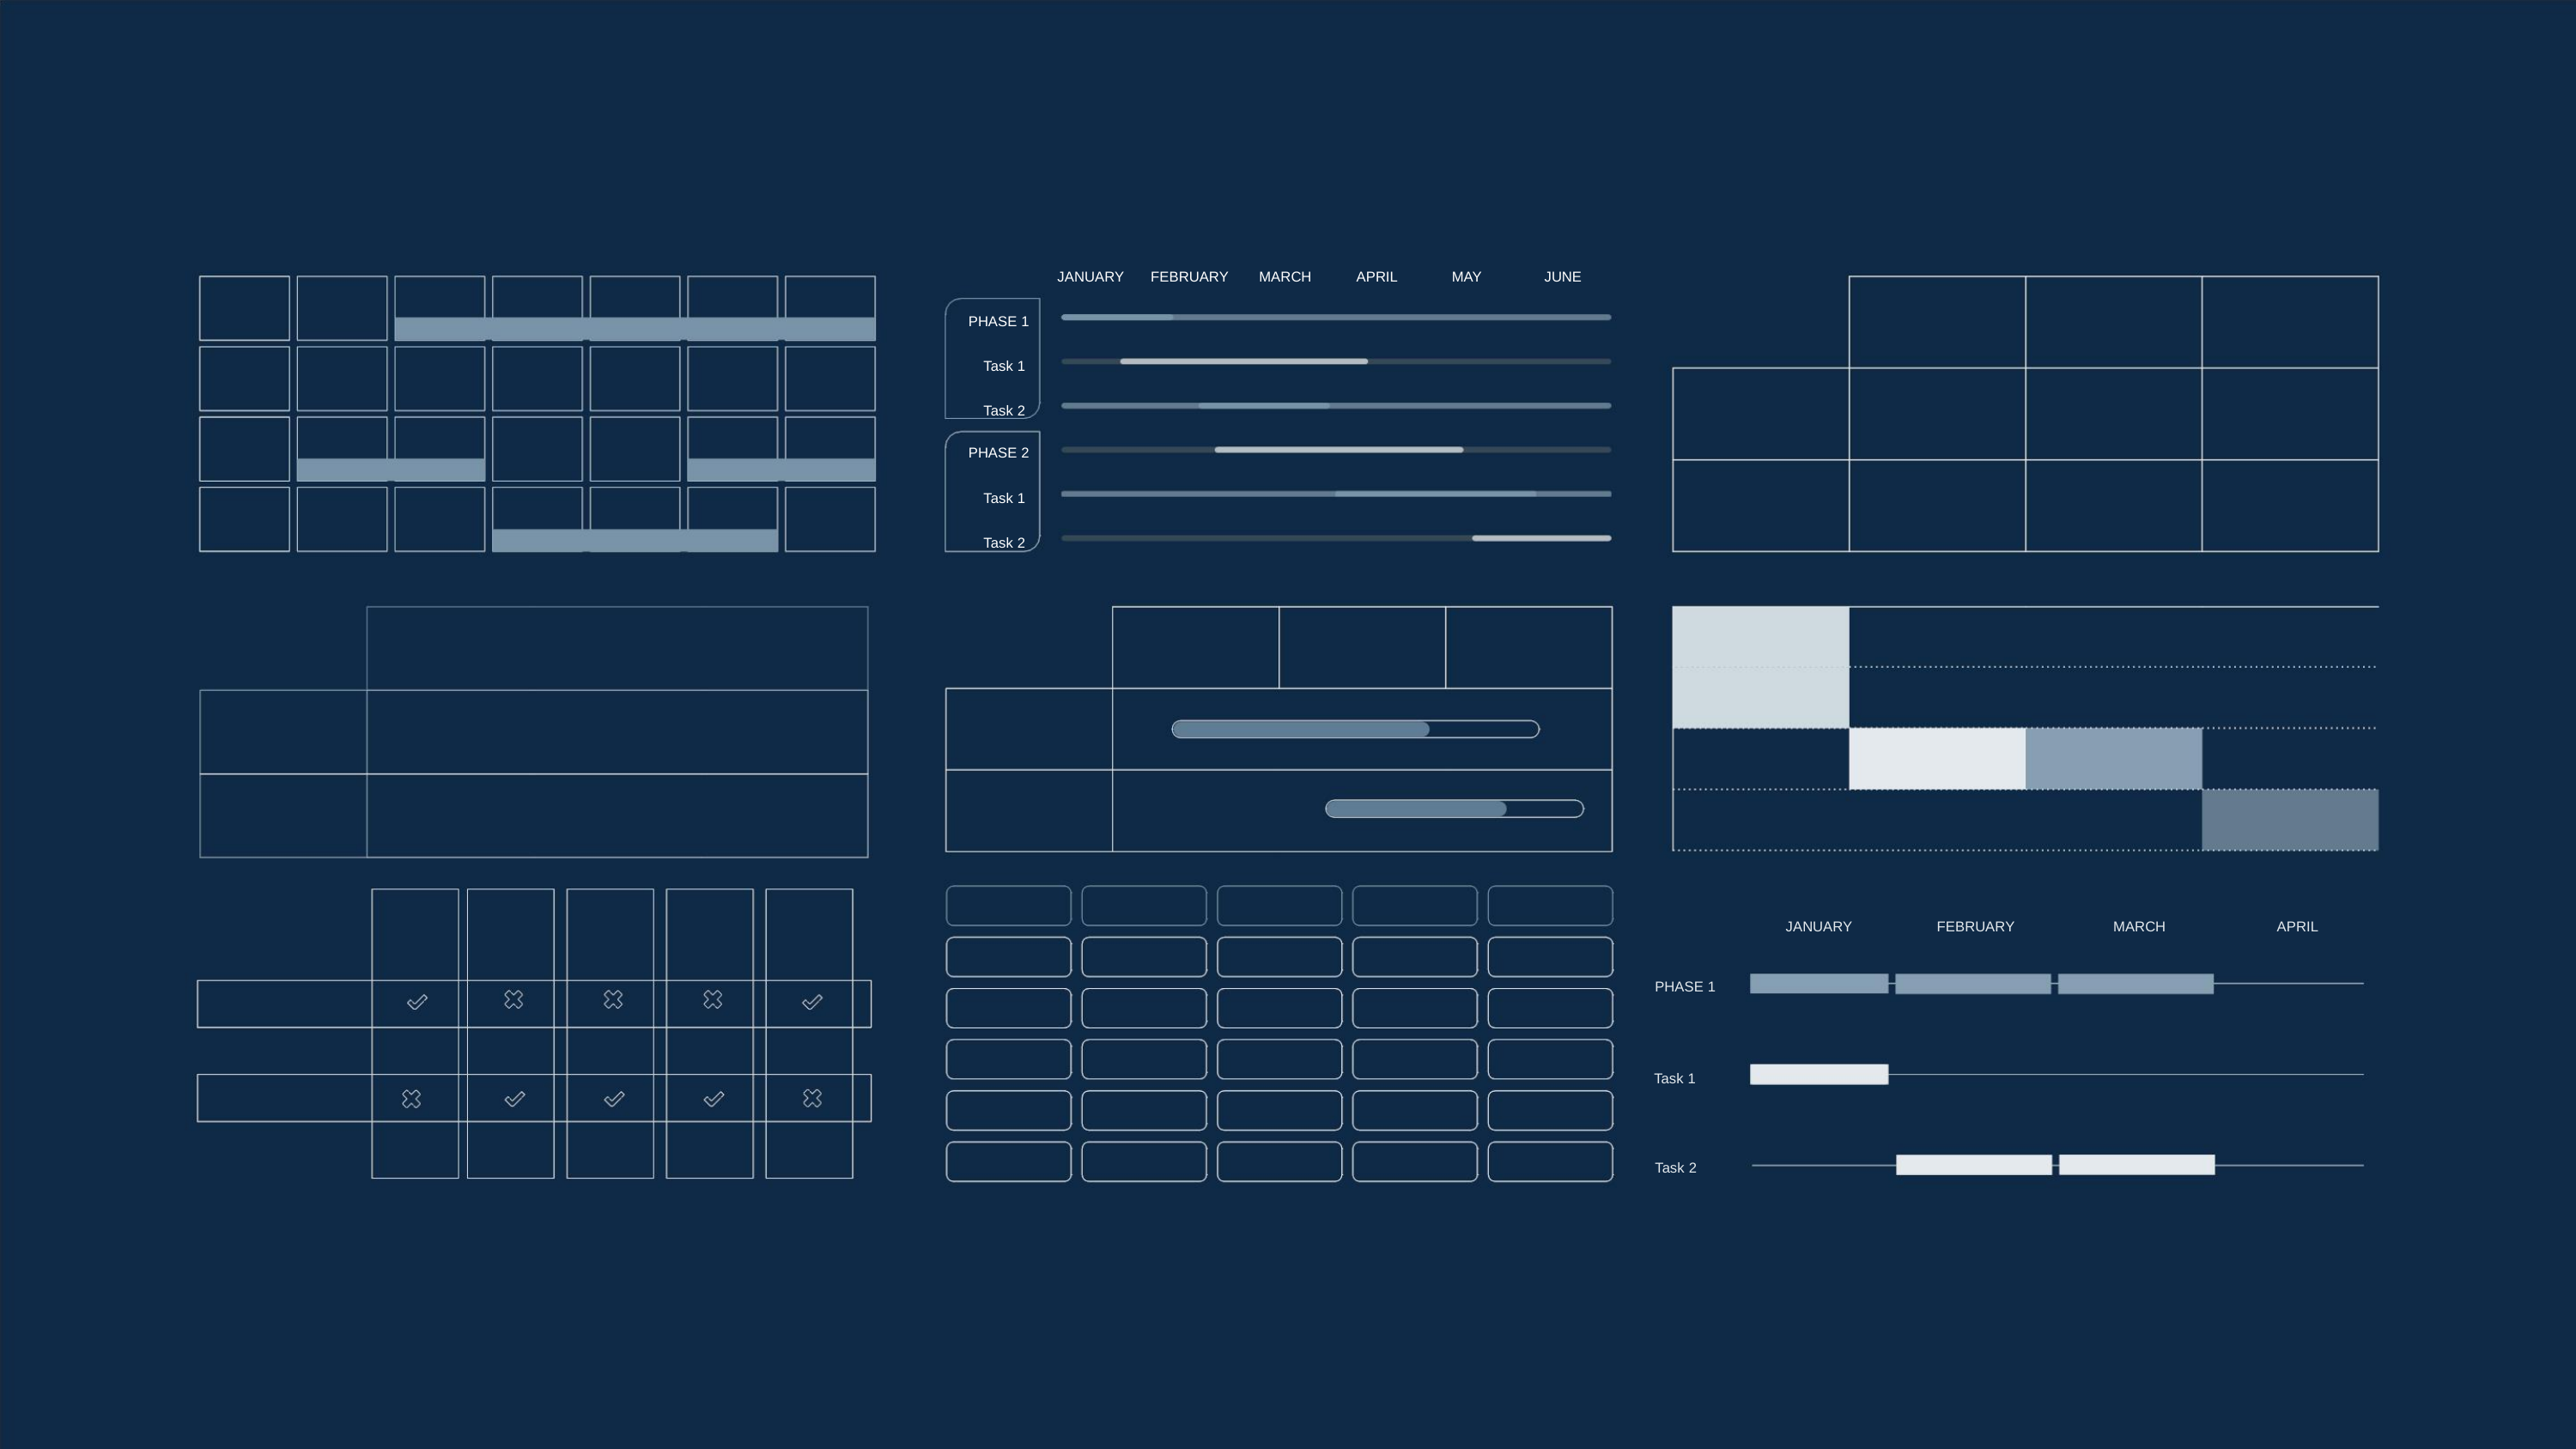

FEBRUARY
MARCH
APRIL
MAY
JUNE
JANUARY
PHASE 1
Task 1
Task 2
PHASE 2
Task 1
Task 2
FEBRUARY
JANUARY
MARCH
APRIL
PHASE 1
Task 1
Task 2